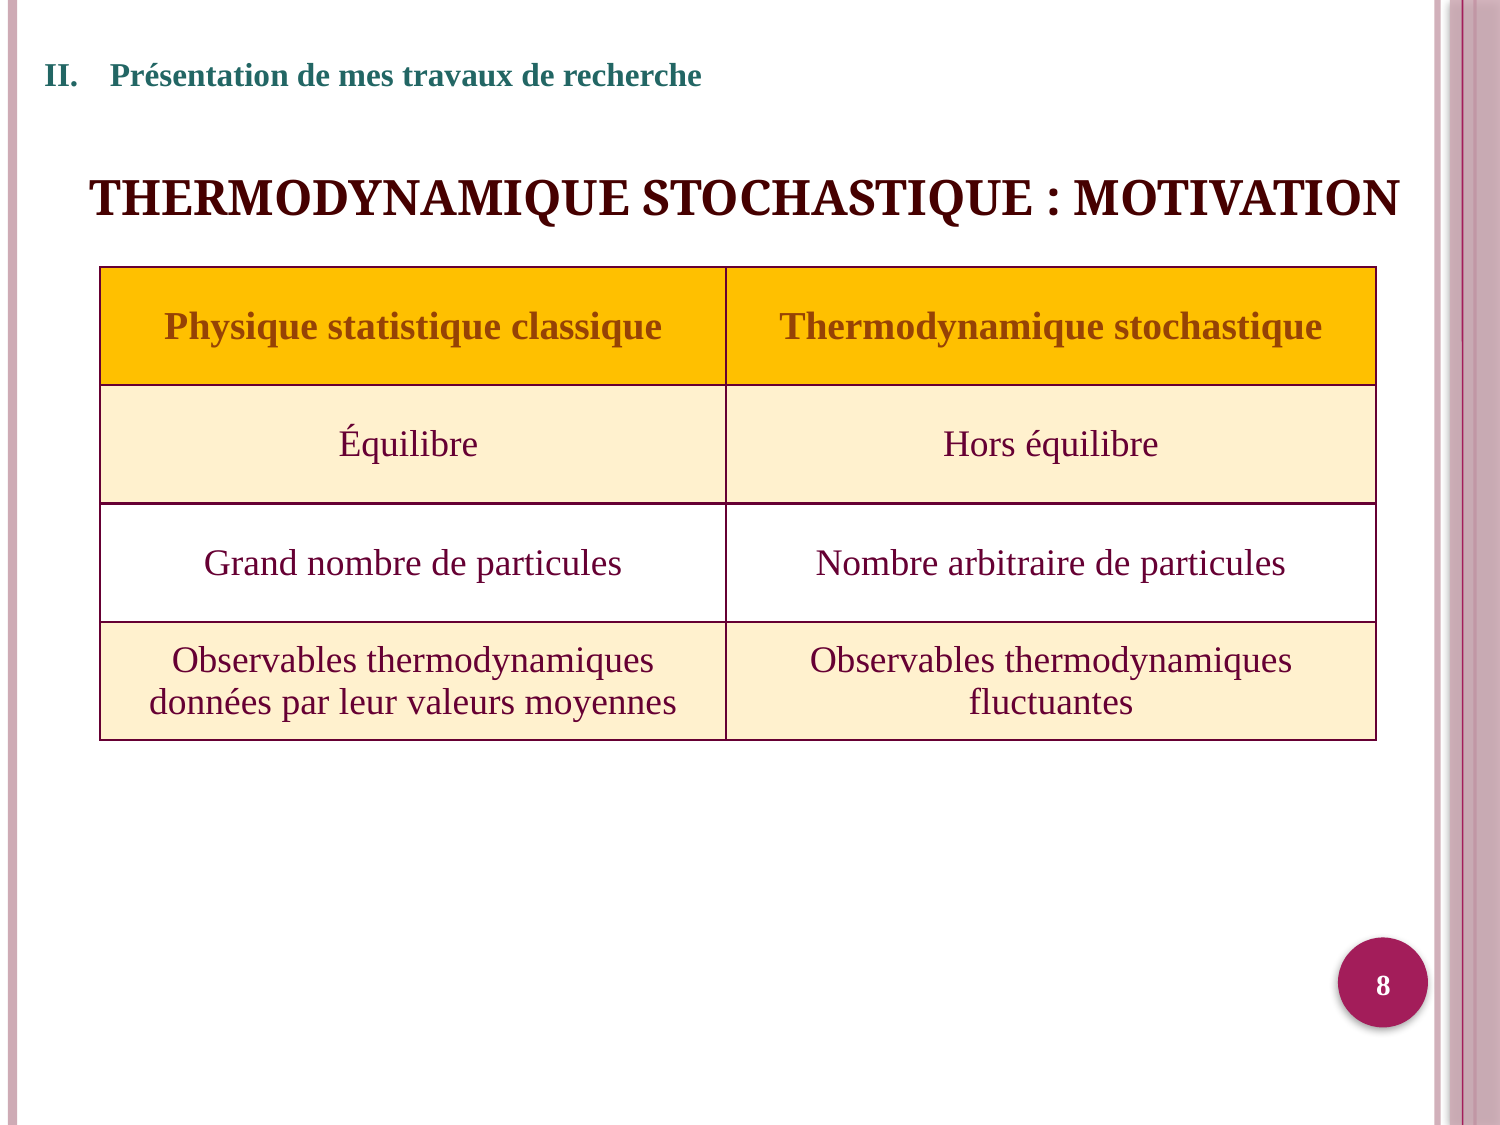

Présentation de mes travaux de recherche
# Thermodynamique stochastique : Motivation
| Physique statistique classique | Thermodynamique stochastique |
| --- | --- |
| Équilibre | Hors équilibre |
| --- | --- |
| Grand nombre de particules | Nombre arbitraire de particules |
| --- | --- |
| Observables thermodynamiques données par leur valeurs moyennes | Observables thermodynamiques fluctuantes |
| --- | --- |
8